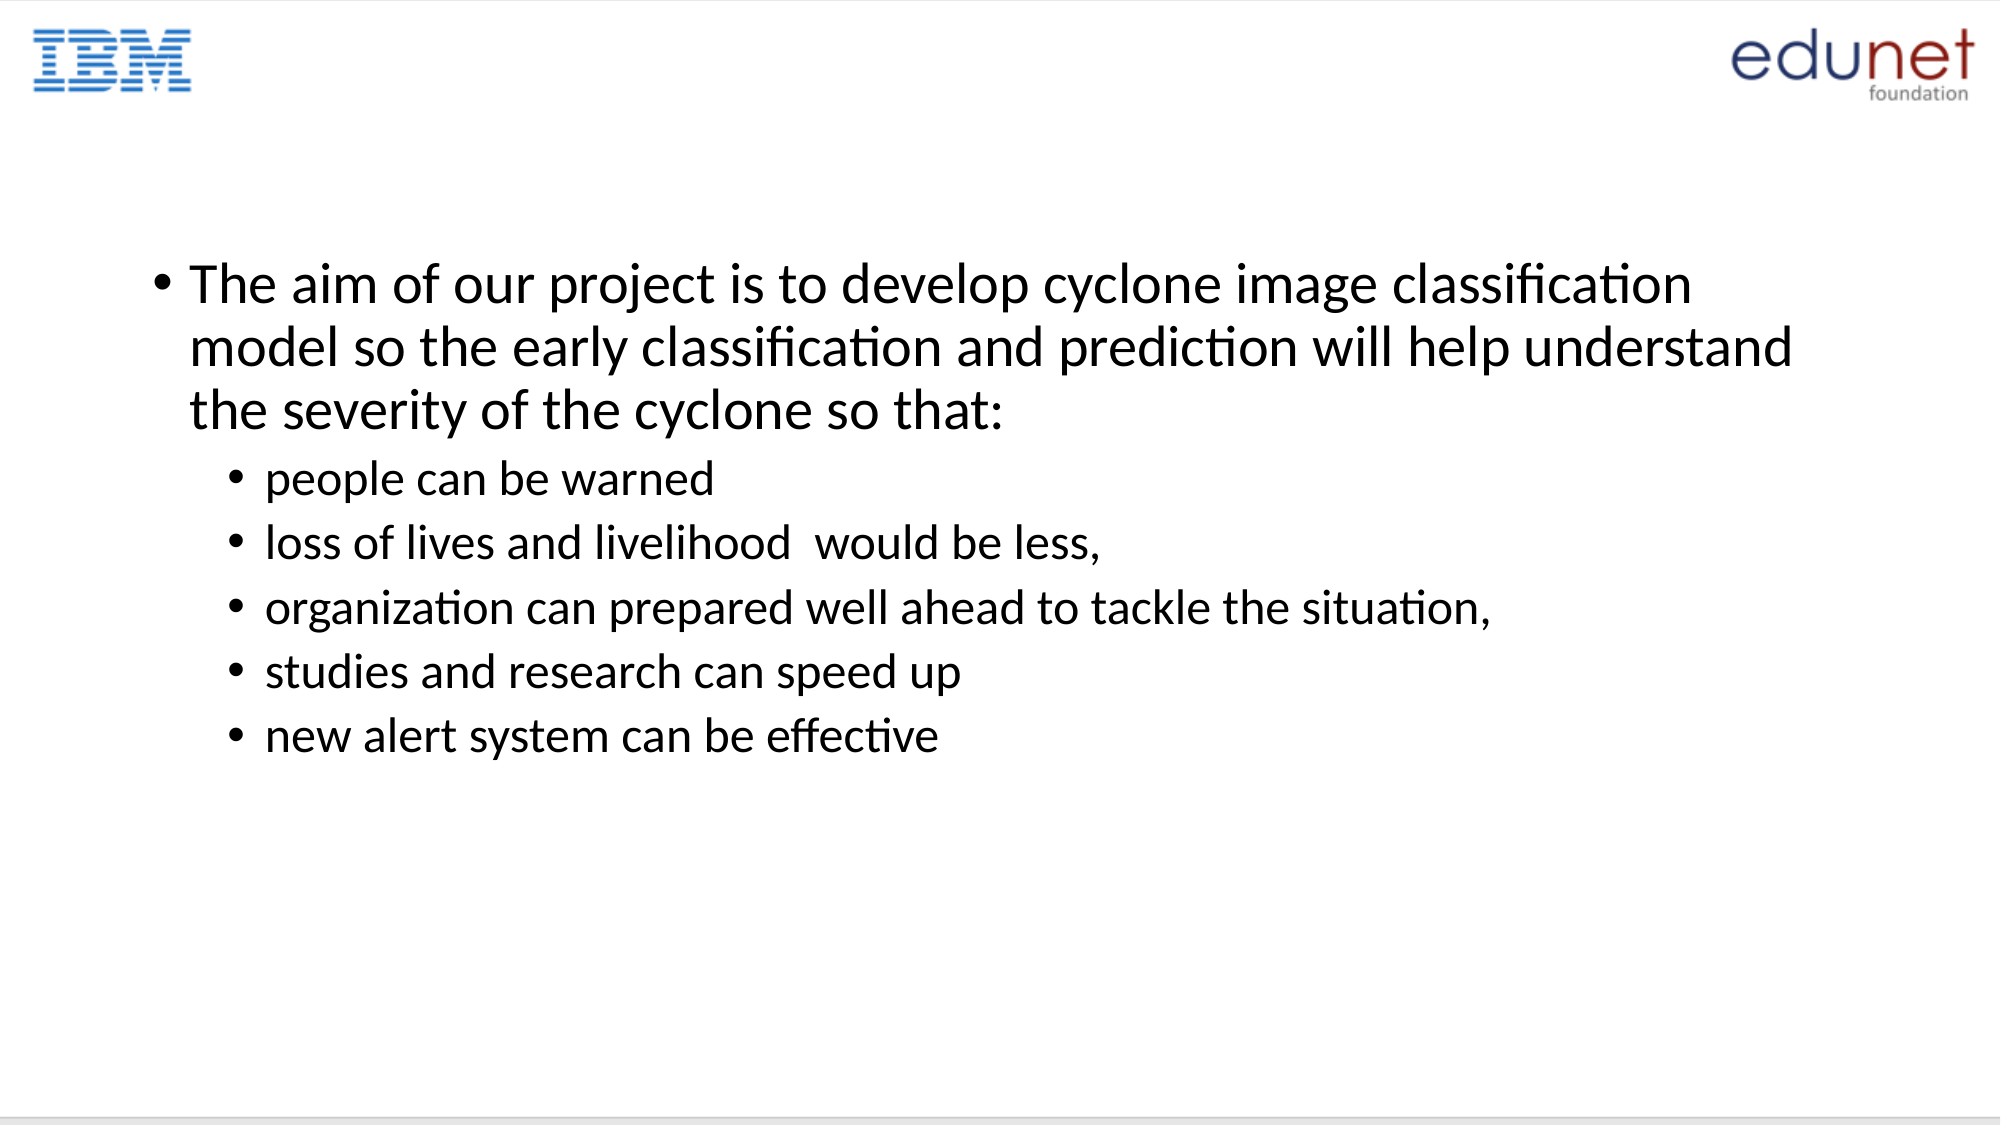

The aim of our project is to develop cyclone image classification model so the early classification and prediction will help understand  the severity of the cyclone so that:
people can be warned
loss of lives and livelihood  would be less,
organization can prepared well ahead to tackle the situation,
studies and research can speed up
new alert system can be effective